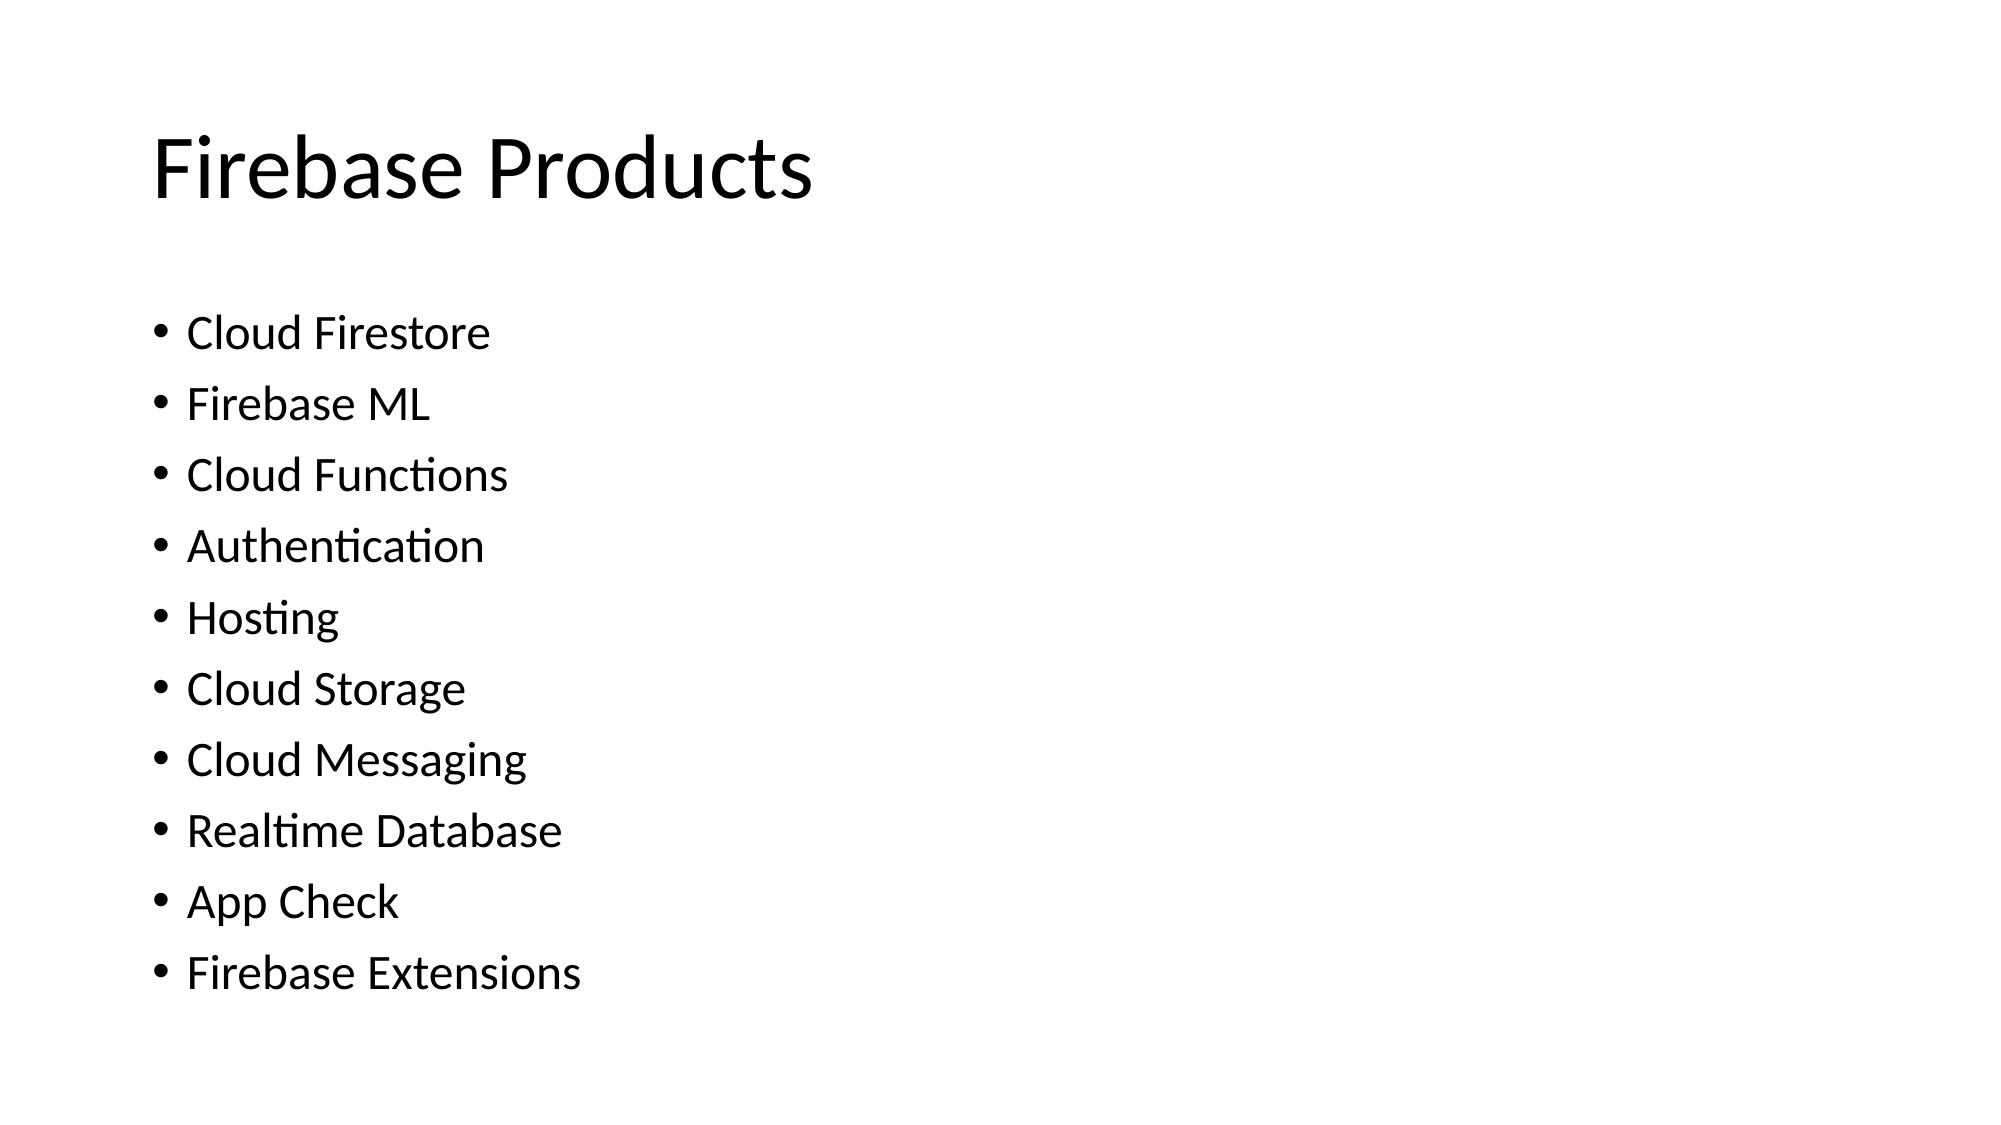

# Firebase Products
Cloud Firestore
Firebase ML
Cloud Functions
Authentication
Hosting
Cloud Storage
Cloud Messaging
Realtime Database
App Check
Firebase Extensions